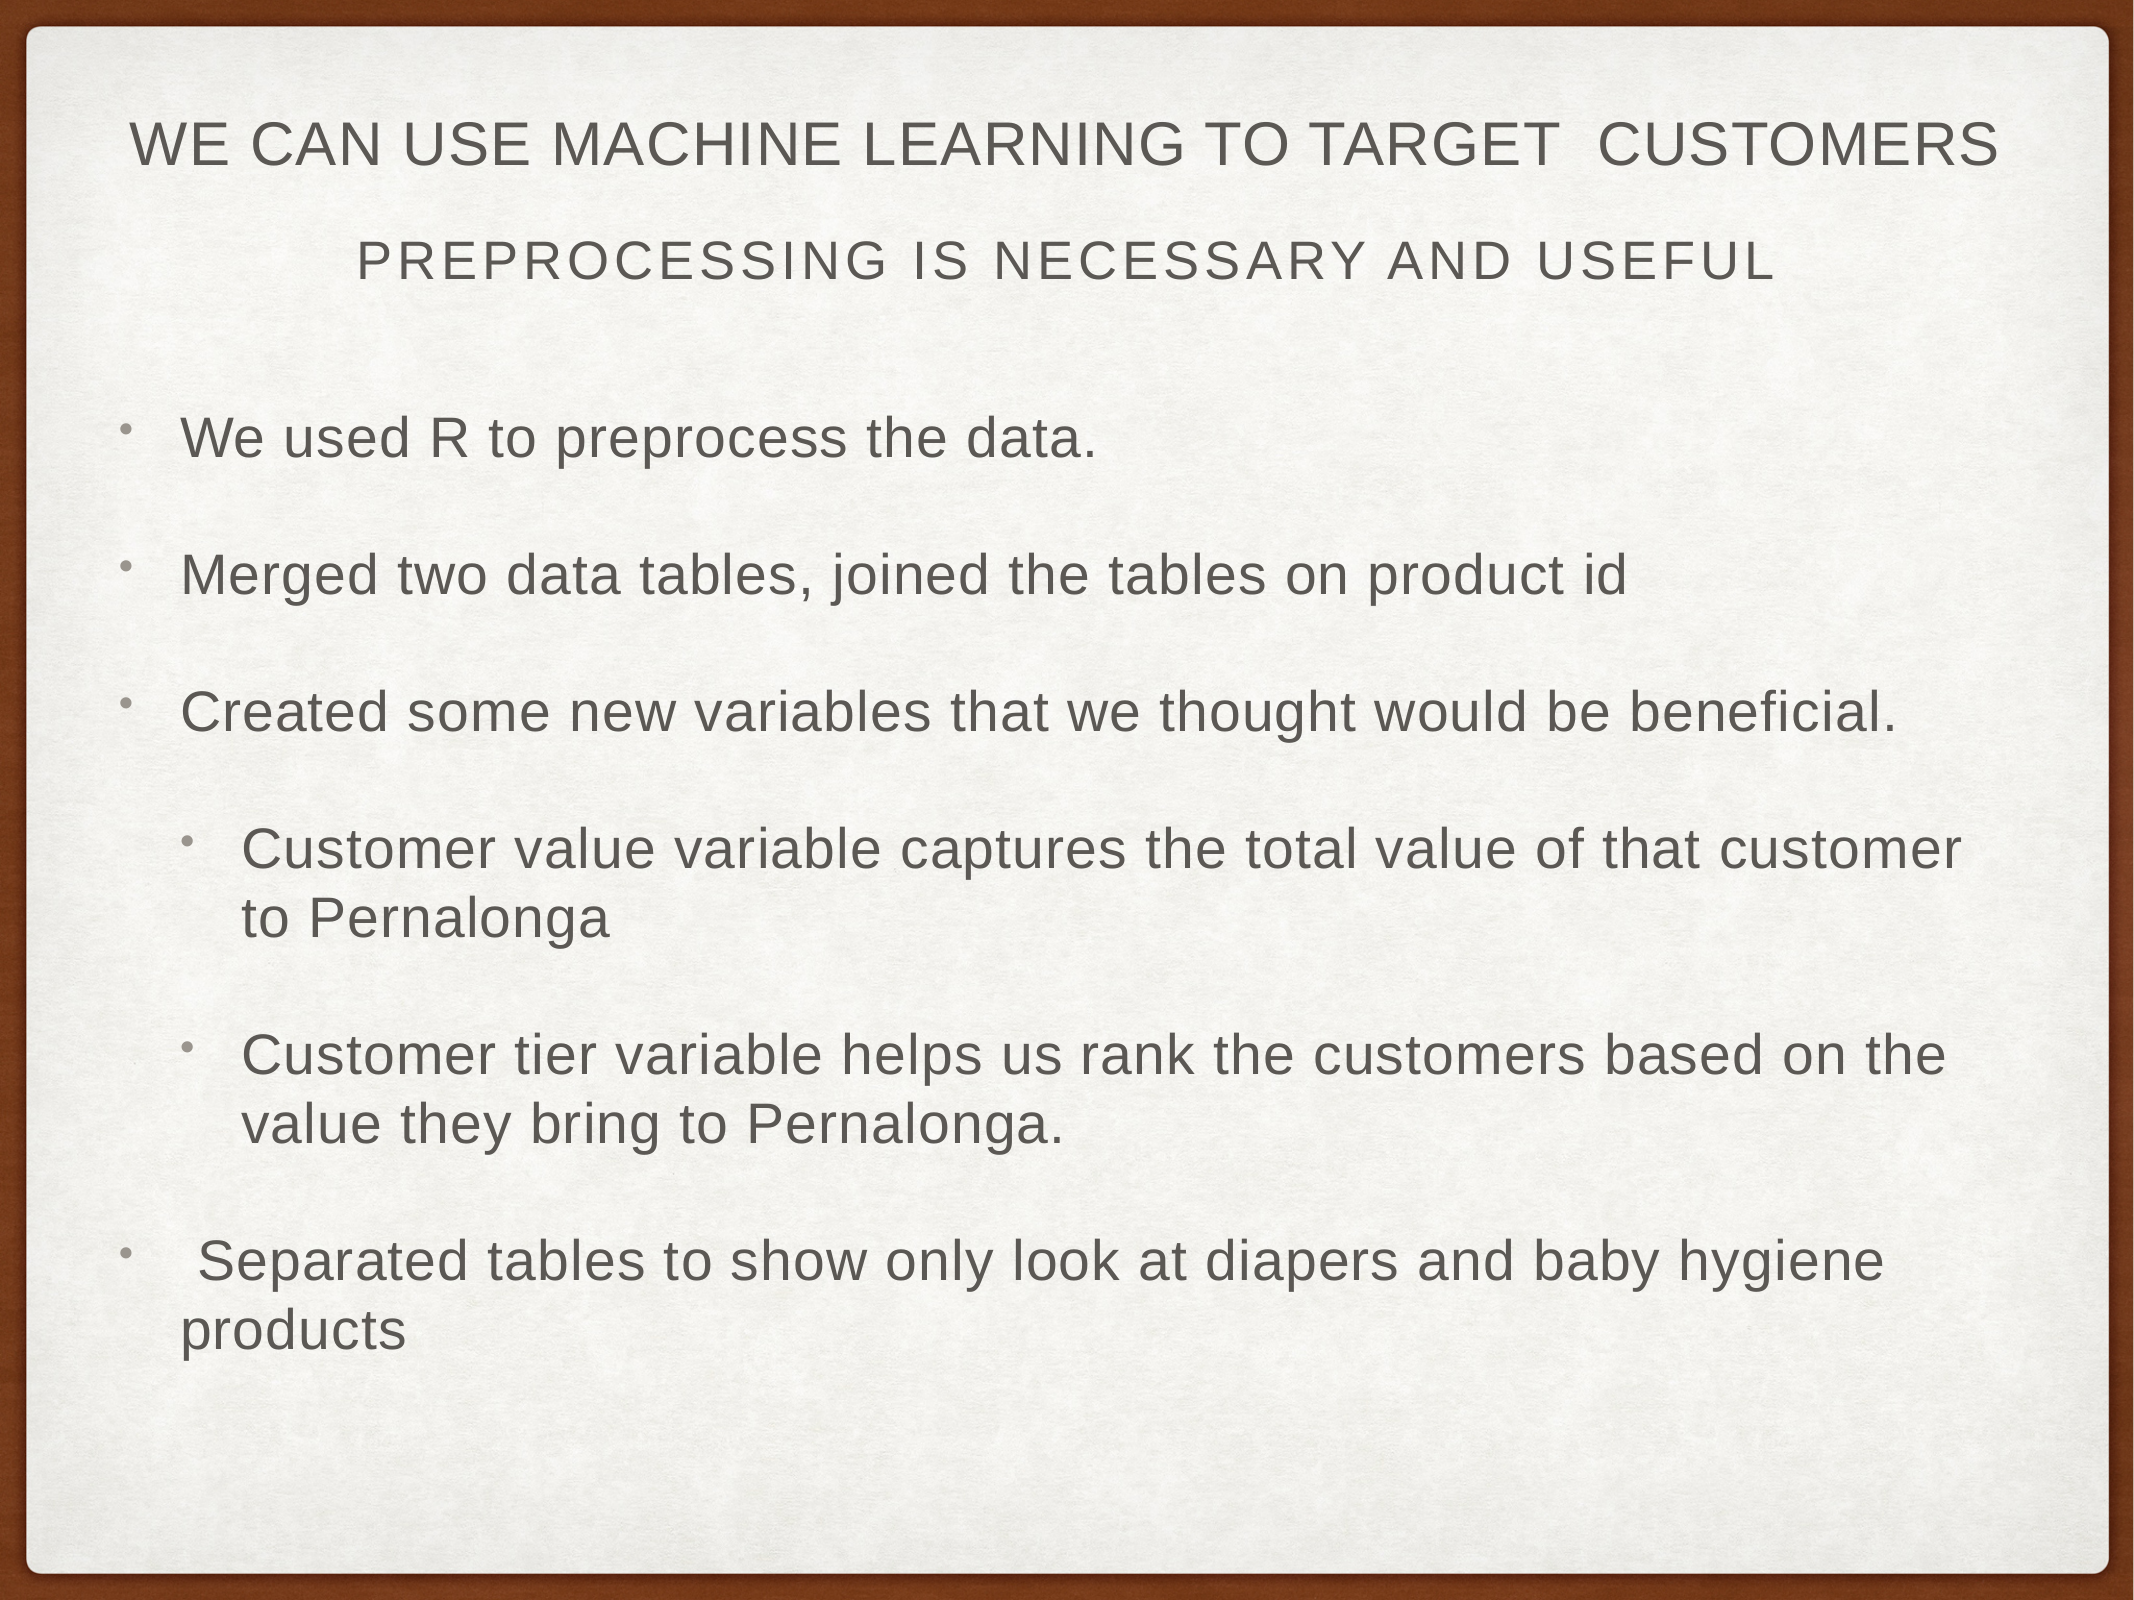

# We can use machine Learning to Target  Customers
Preprocessing is necessary and useful
We used R to preprocess the data.
Merged two data tables, joined the tables on product id
Created some new variables that we thought would be beneficial.
Customer value variable captures the total value of that customer to Pernalonga
Customer tier variable helps us rank the customers based on the value they bring to Pernalonga.
 Separated tables to show only look at diapers and baby hygiene products